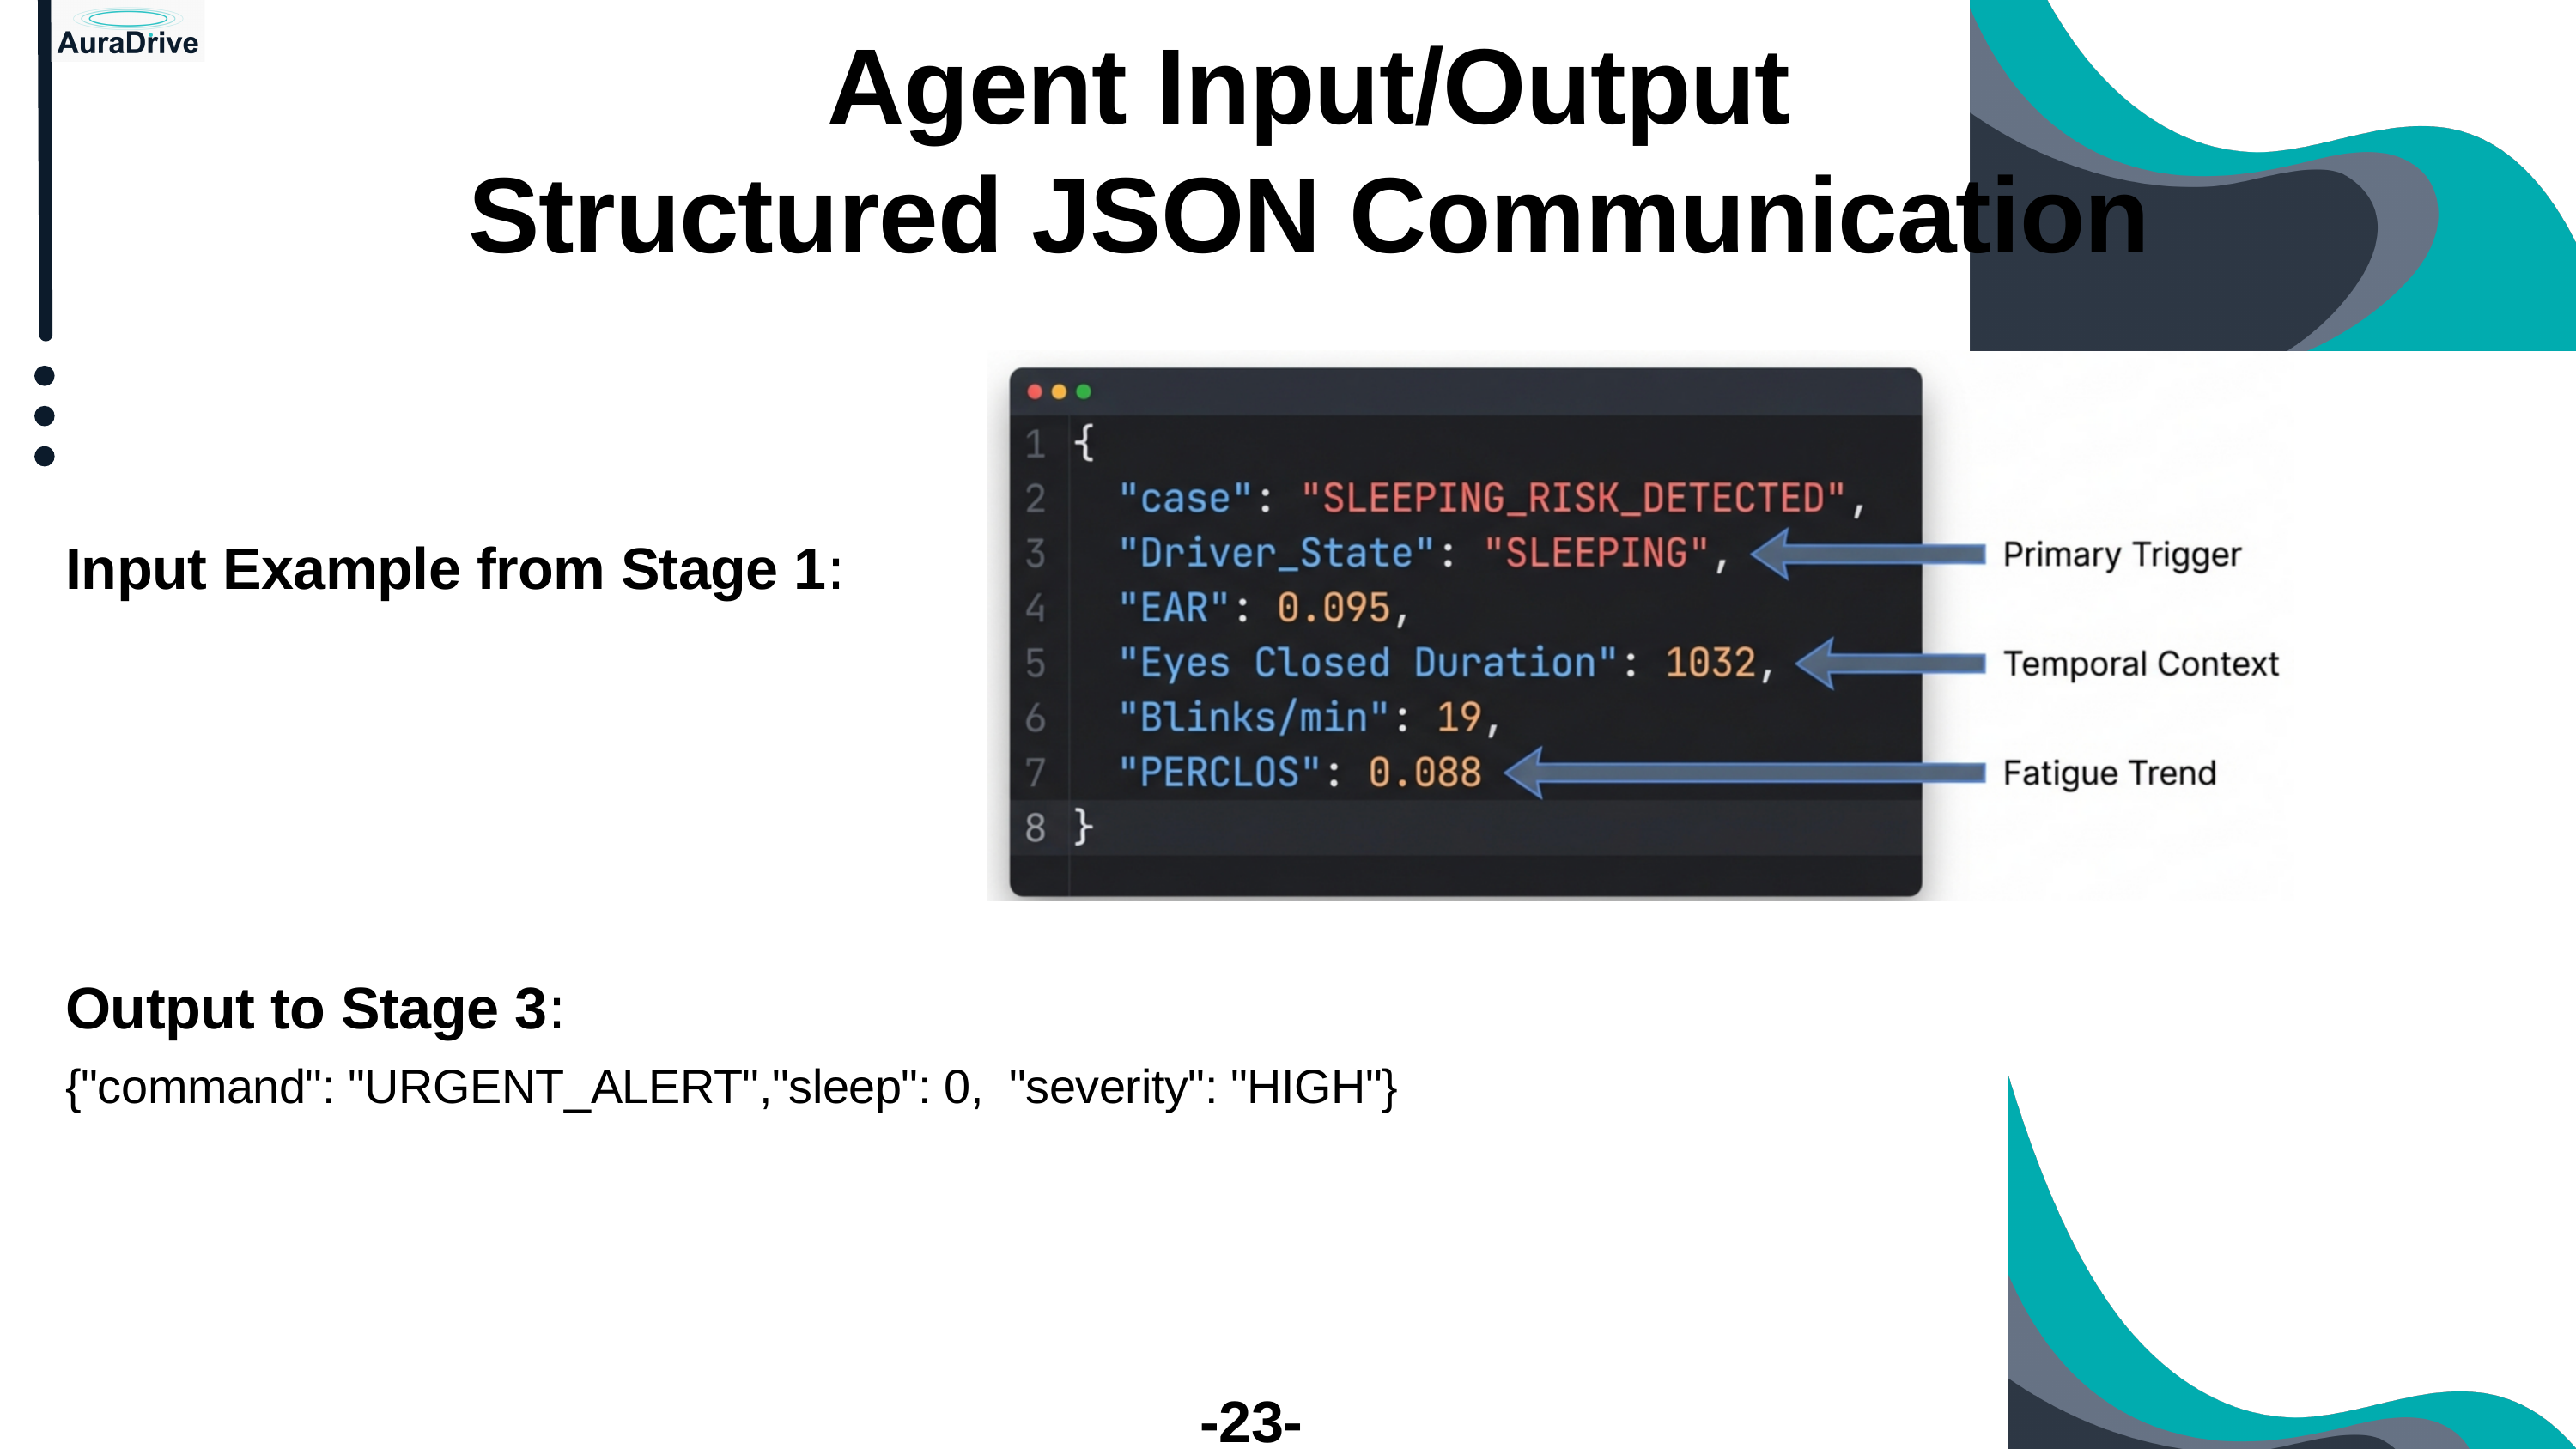

Agent Input/Output
Structured JSON Communication

:Input Example from Stage 1

 :Output to Stage 3
{"command": "URGENT_ALERT","sleep": 0,  "severity": "HIGH"}

-23-